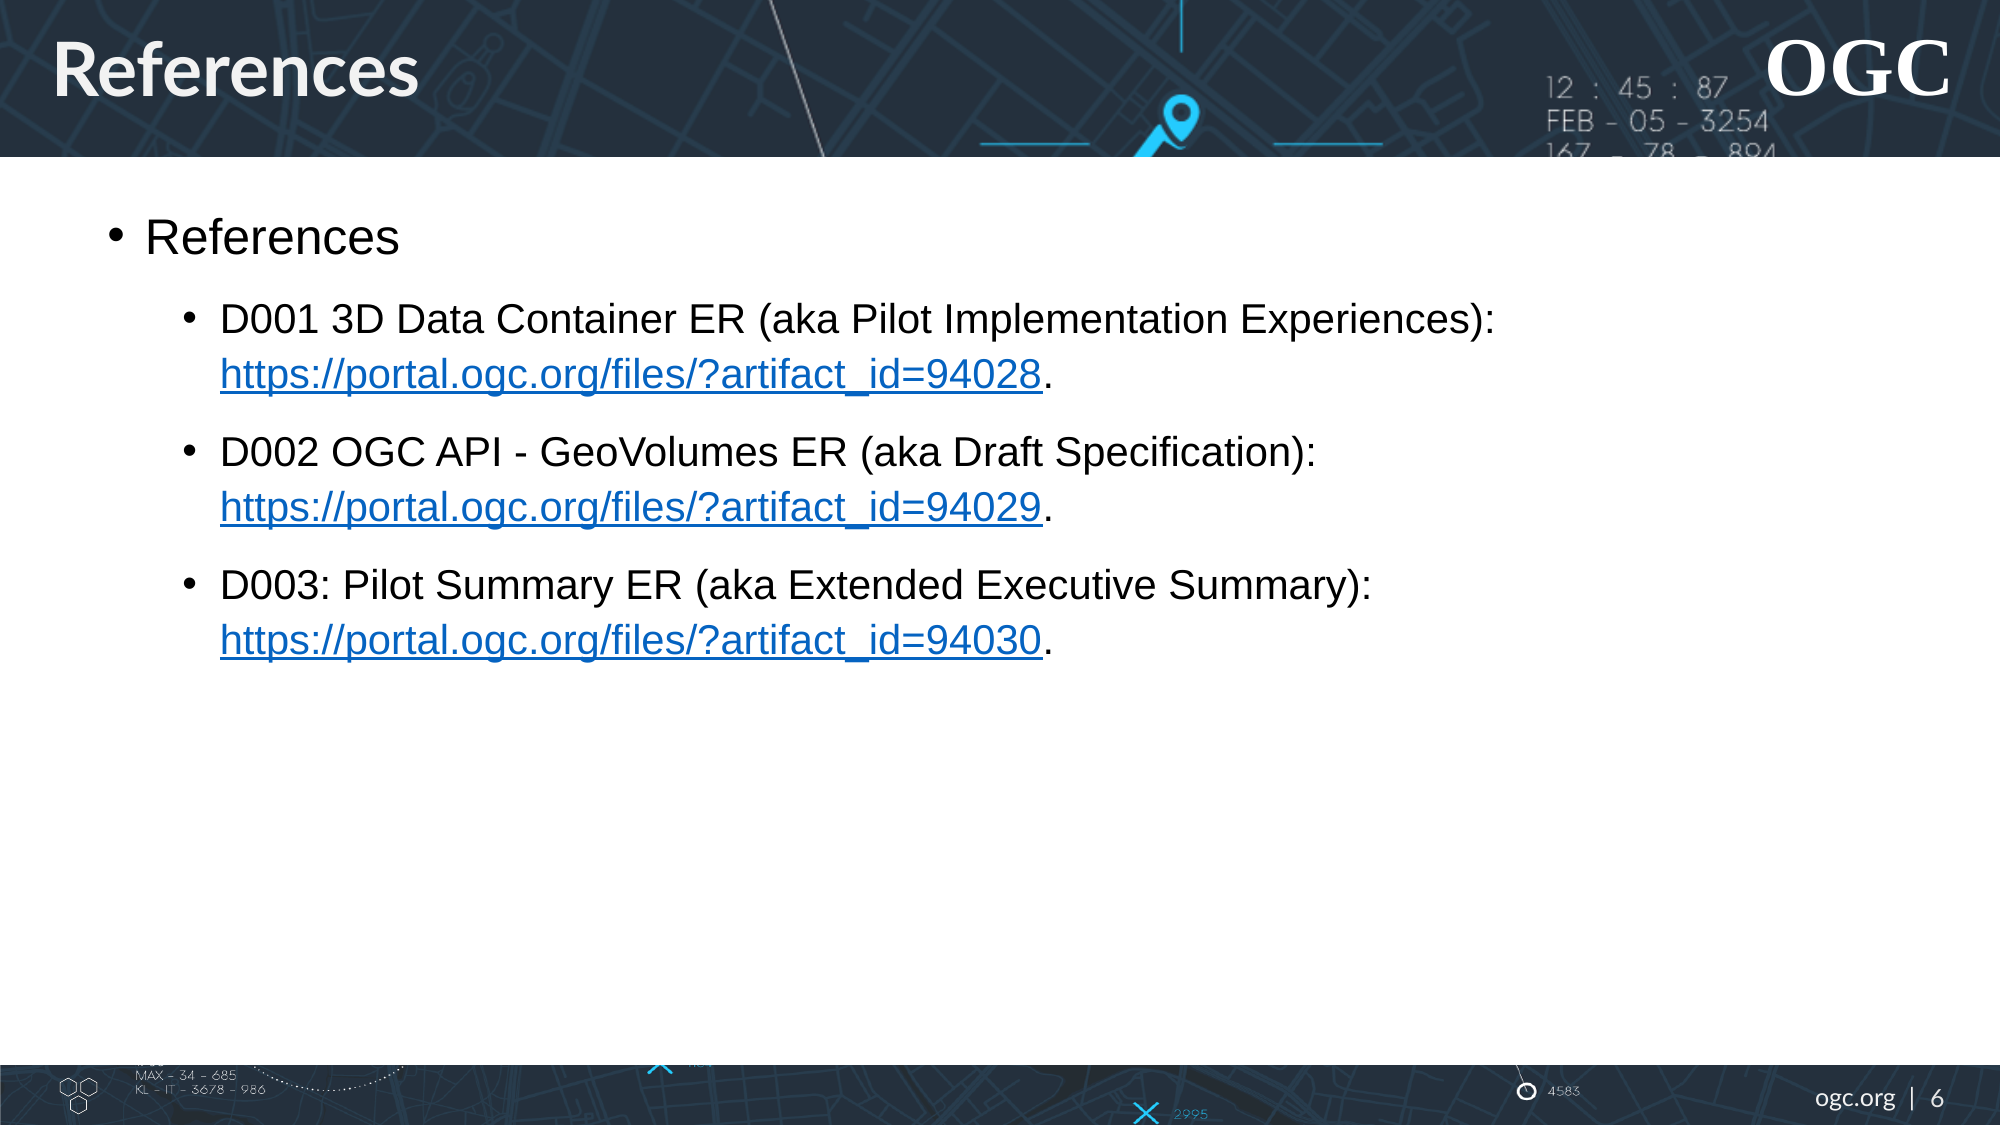

# References
References
D001 3D Data Container ER (aka Pilot Implementation Experiences): https://portal.ogc.org/files/?artifact_id=94028.
D002 OGC API - GeoVolumes ER (aka Draft Specification): https://portal.ogc.org/files/?artifact_id=94029.
D003: Pilot Summary ER (aka Extended Executive Summary): https://portal.ogc.org/files/?artifact_id=94030.

6